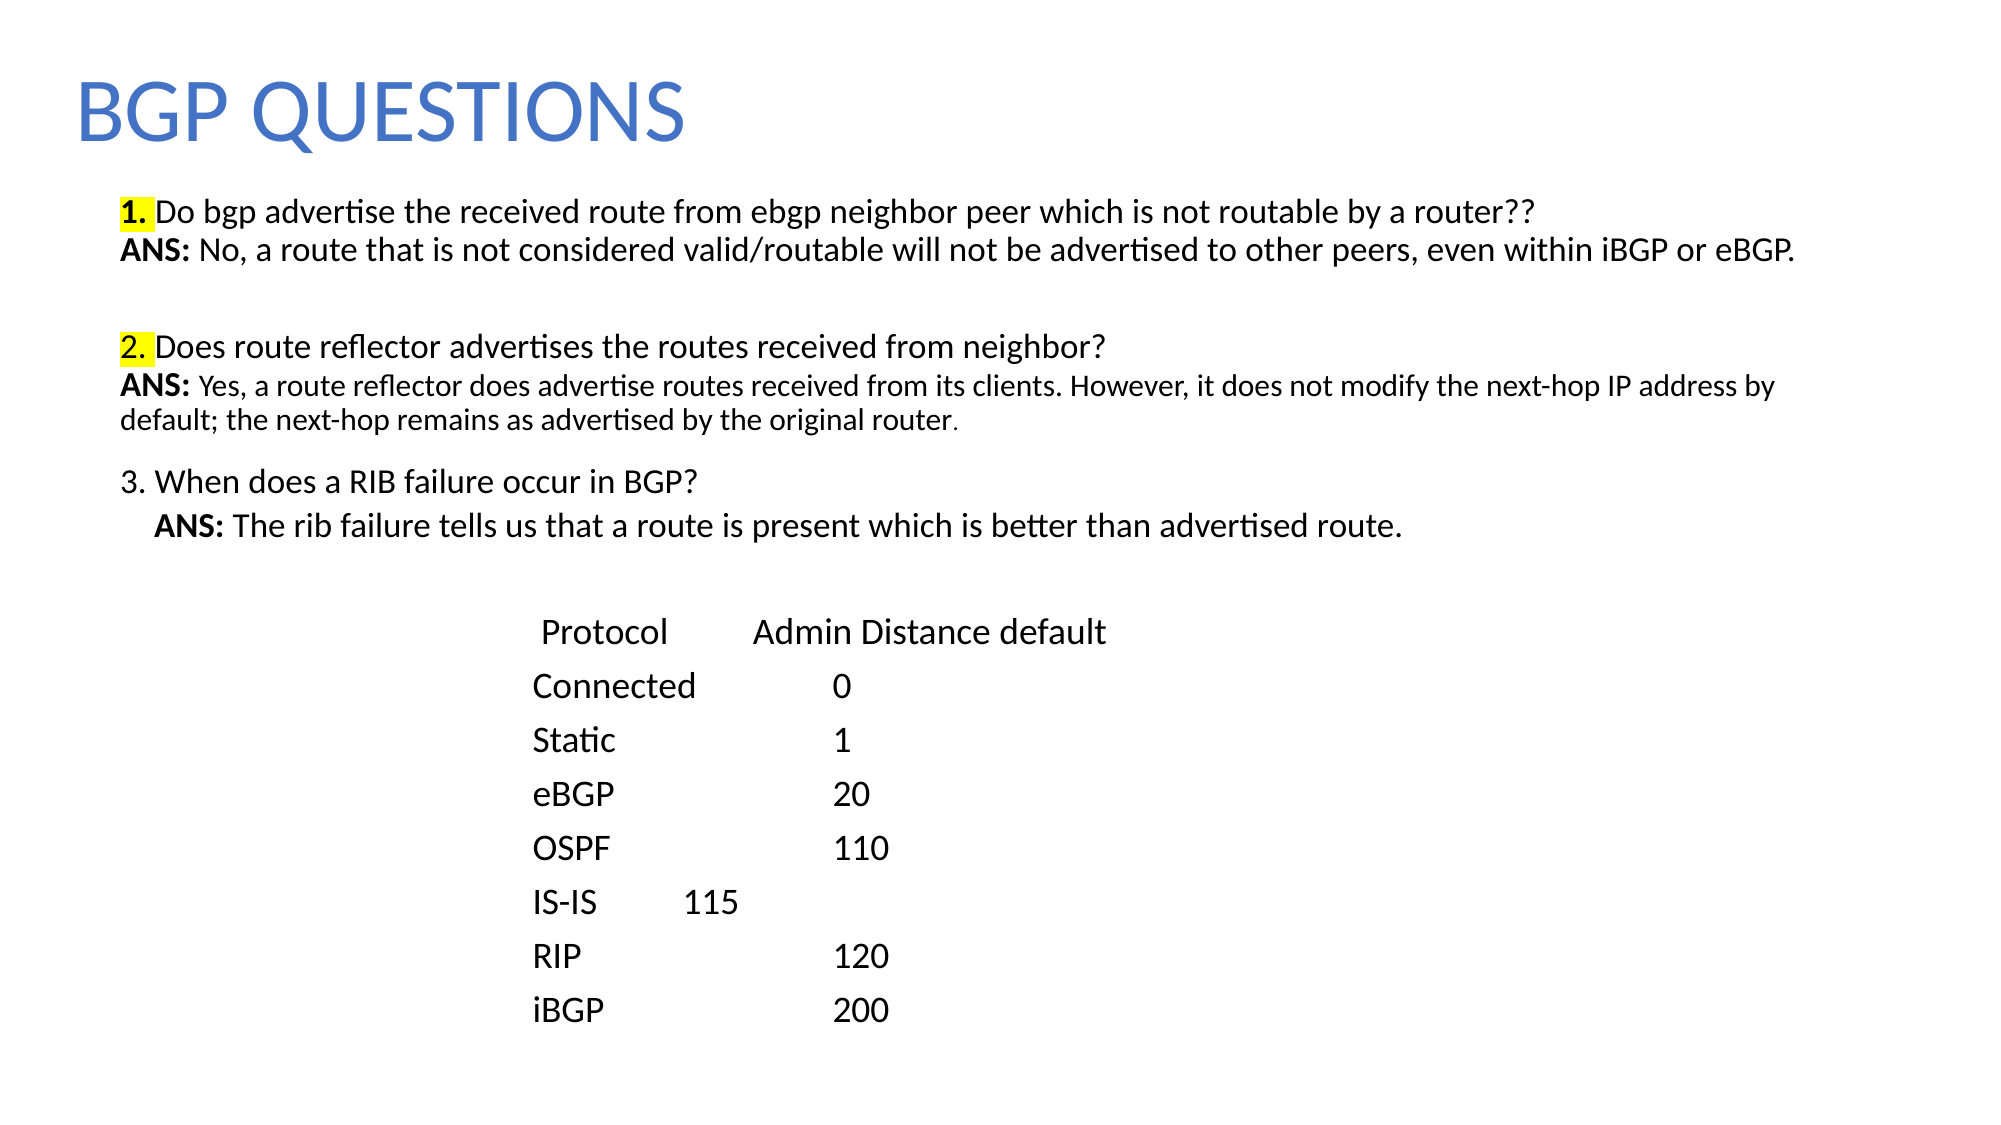

# BGP QUESTIONS
1. Do bgp advertise the received route from ebgp neighbor peer which is not routable by a router??
ANS: No, a route that is not considered valid/routable will not be advertised to other peers, even within iBGP or eBGP.
2. Does route reflector advertises the routes received from neighbor?
ANS: Yes, a route reflector does advertise routes received from its clients. However, it does not modify the next-hop IP address by default; the next-hop remains as advertised by the original router.
3. When does a RIB failure occur in BGP?
ANS: The rib failure tells us that a route is present which is better than advertised route.
 Protocol          Admin Distance default
Connected      	0
Static         	1
eBGP          	20
OSPF           	110
IS-IS          	115
RIP            	120
iBGP           	200